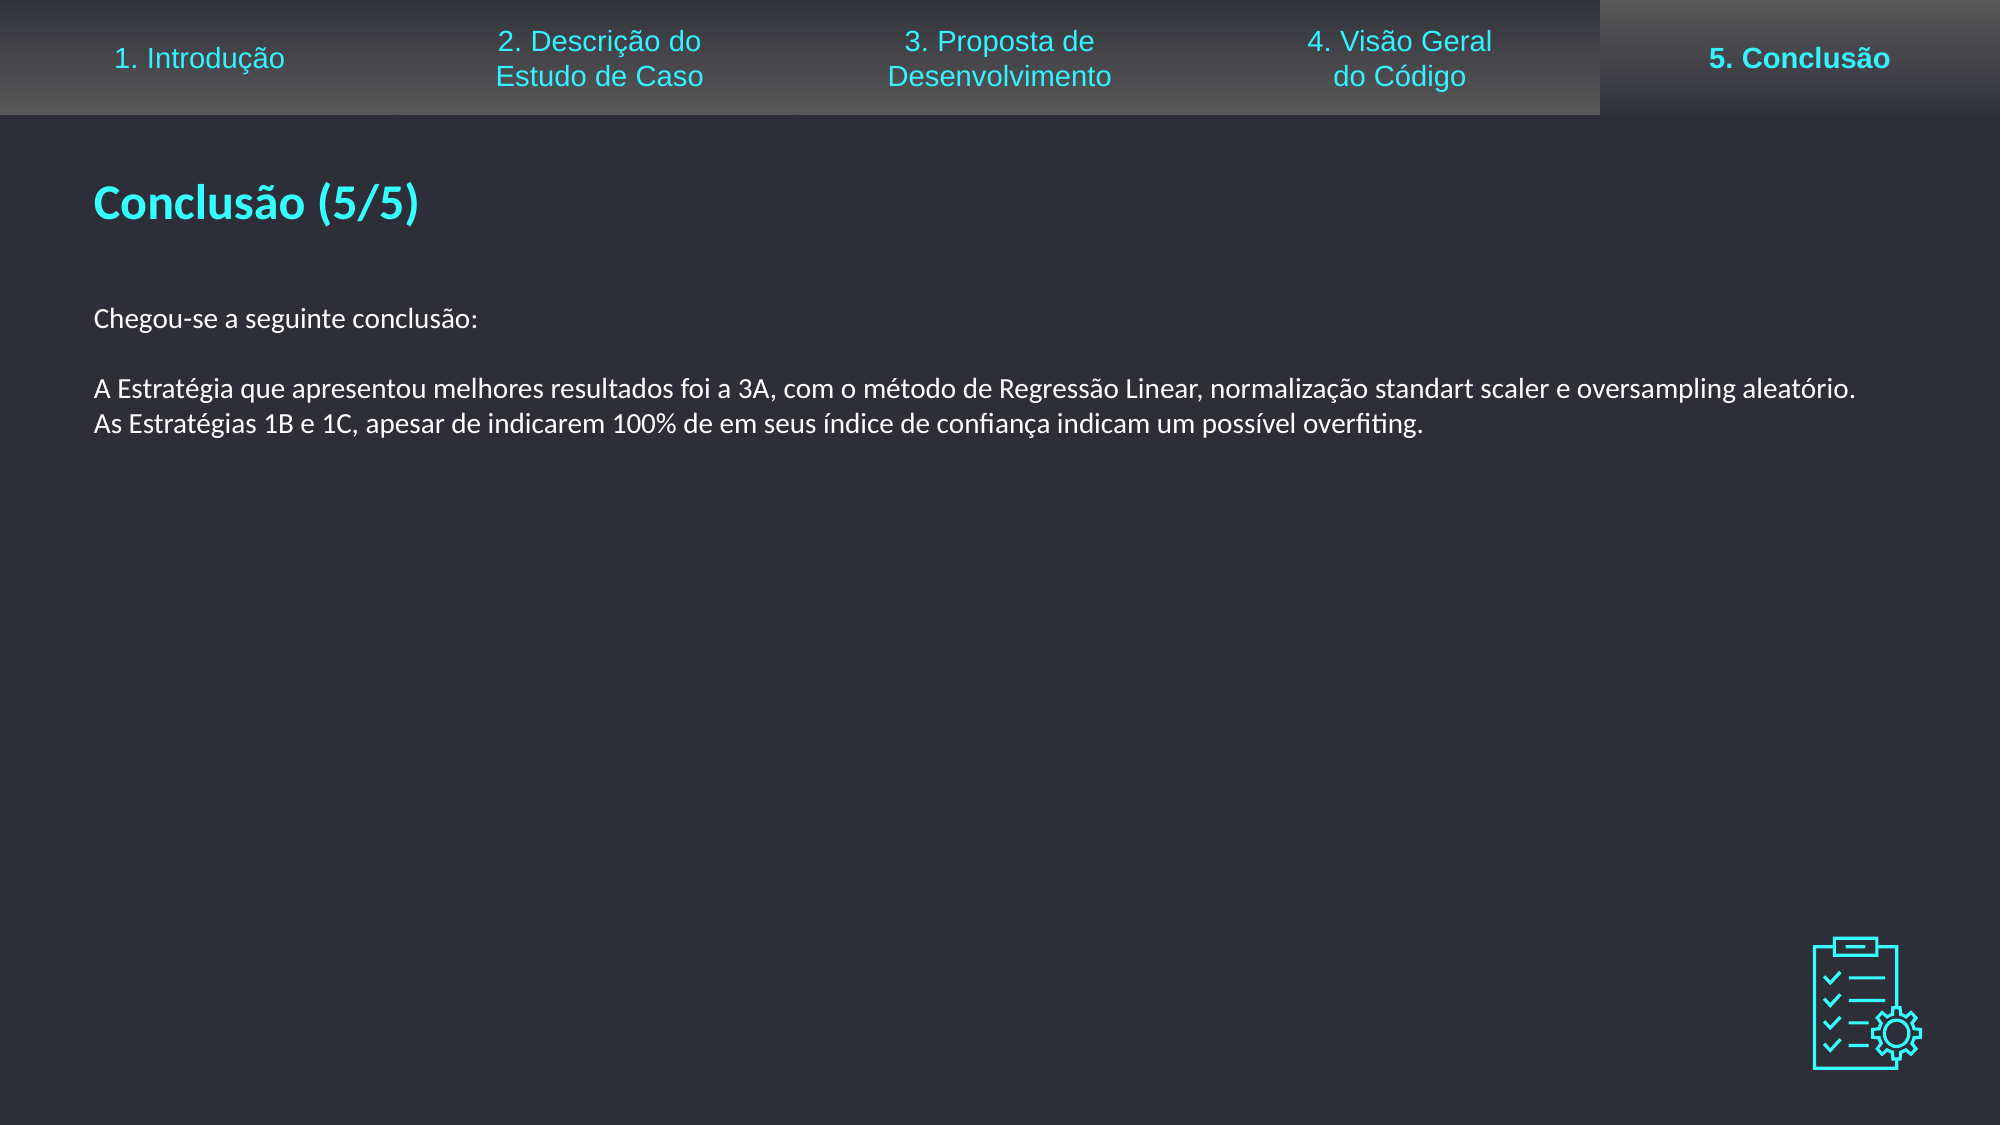

1. Introdução
2. Descrição do
Estudo de Caso
3. Proposta de
Desenvolvimento
4. Visão Geral
do Código
5. Conclusão
Conclusão (5/5)

Chegou-se a seguinte conclusão:

A Estratégia que apresentou melhores resultados foi a 3A, com o método de Regressão Linear, normalização standart scaler e oversampling aleatório.
As Estratégias 1B e 1C, apesar de indicarem 100% de em seus índice de confiança indicam um possível overfiting.